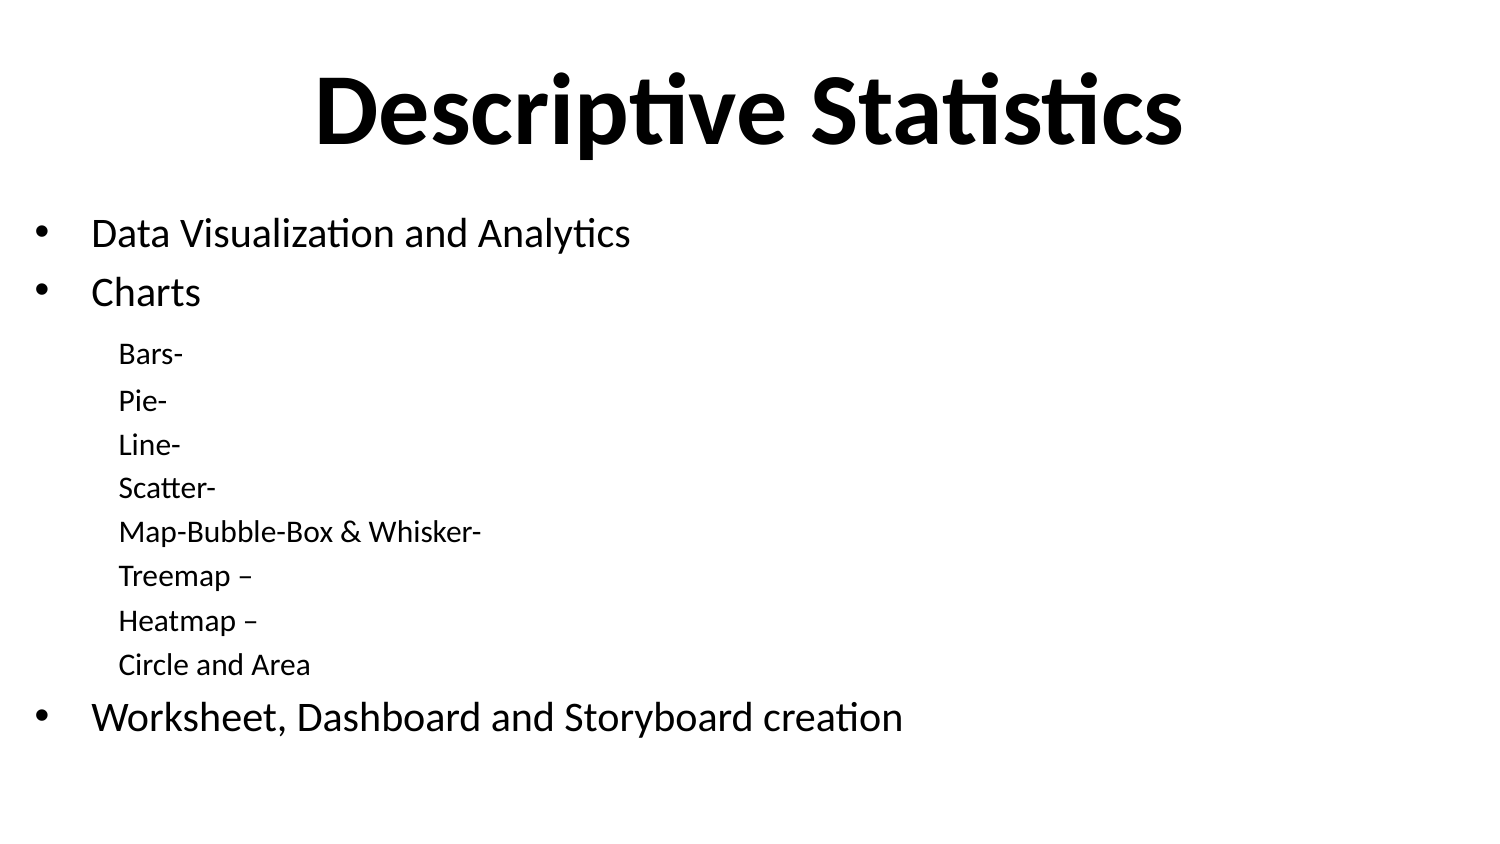

# Descriptive Statistics
Data Visualization and Analytics
Charts
	Bars-
	Pie-
	Line-
	Scatter-
	Map-Bubble-Box & Whisker-
	Treemap –
	Heatmap –
	Circle and Area
Worksheet, Dashboard and Storyboard creation